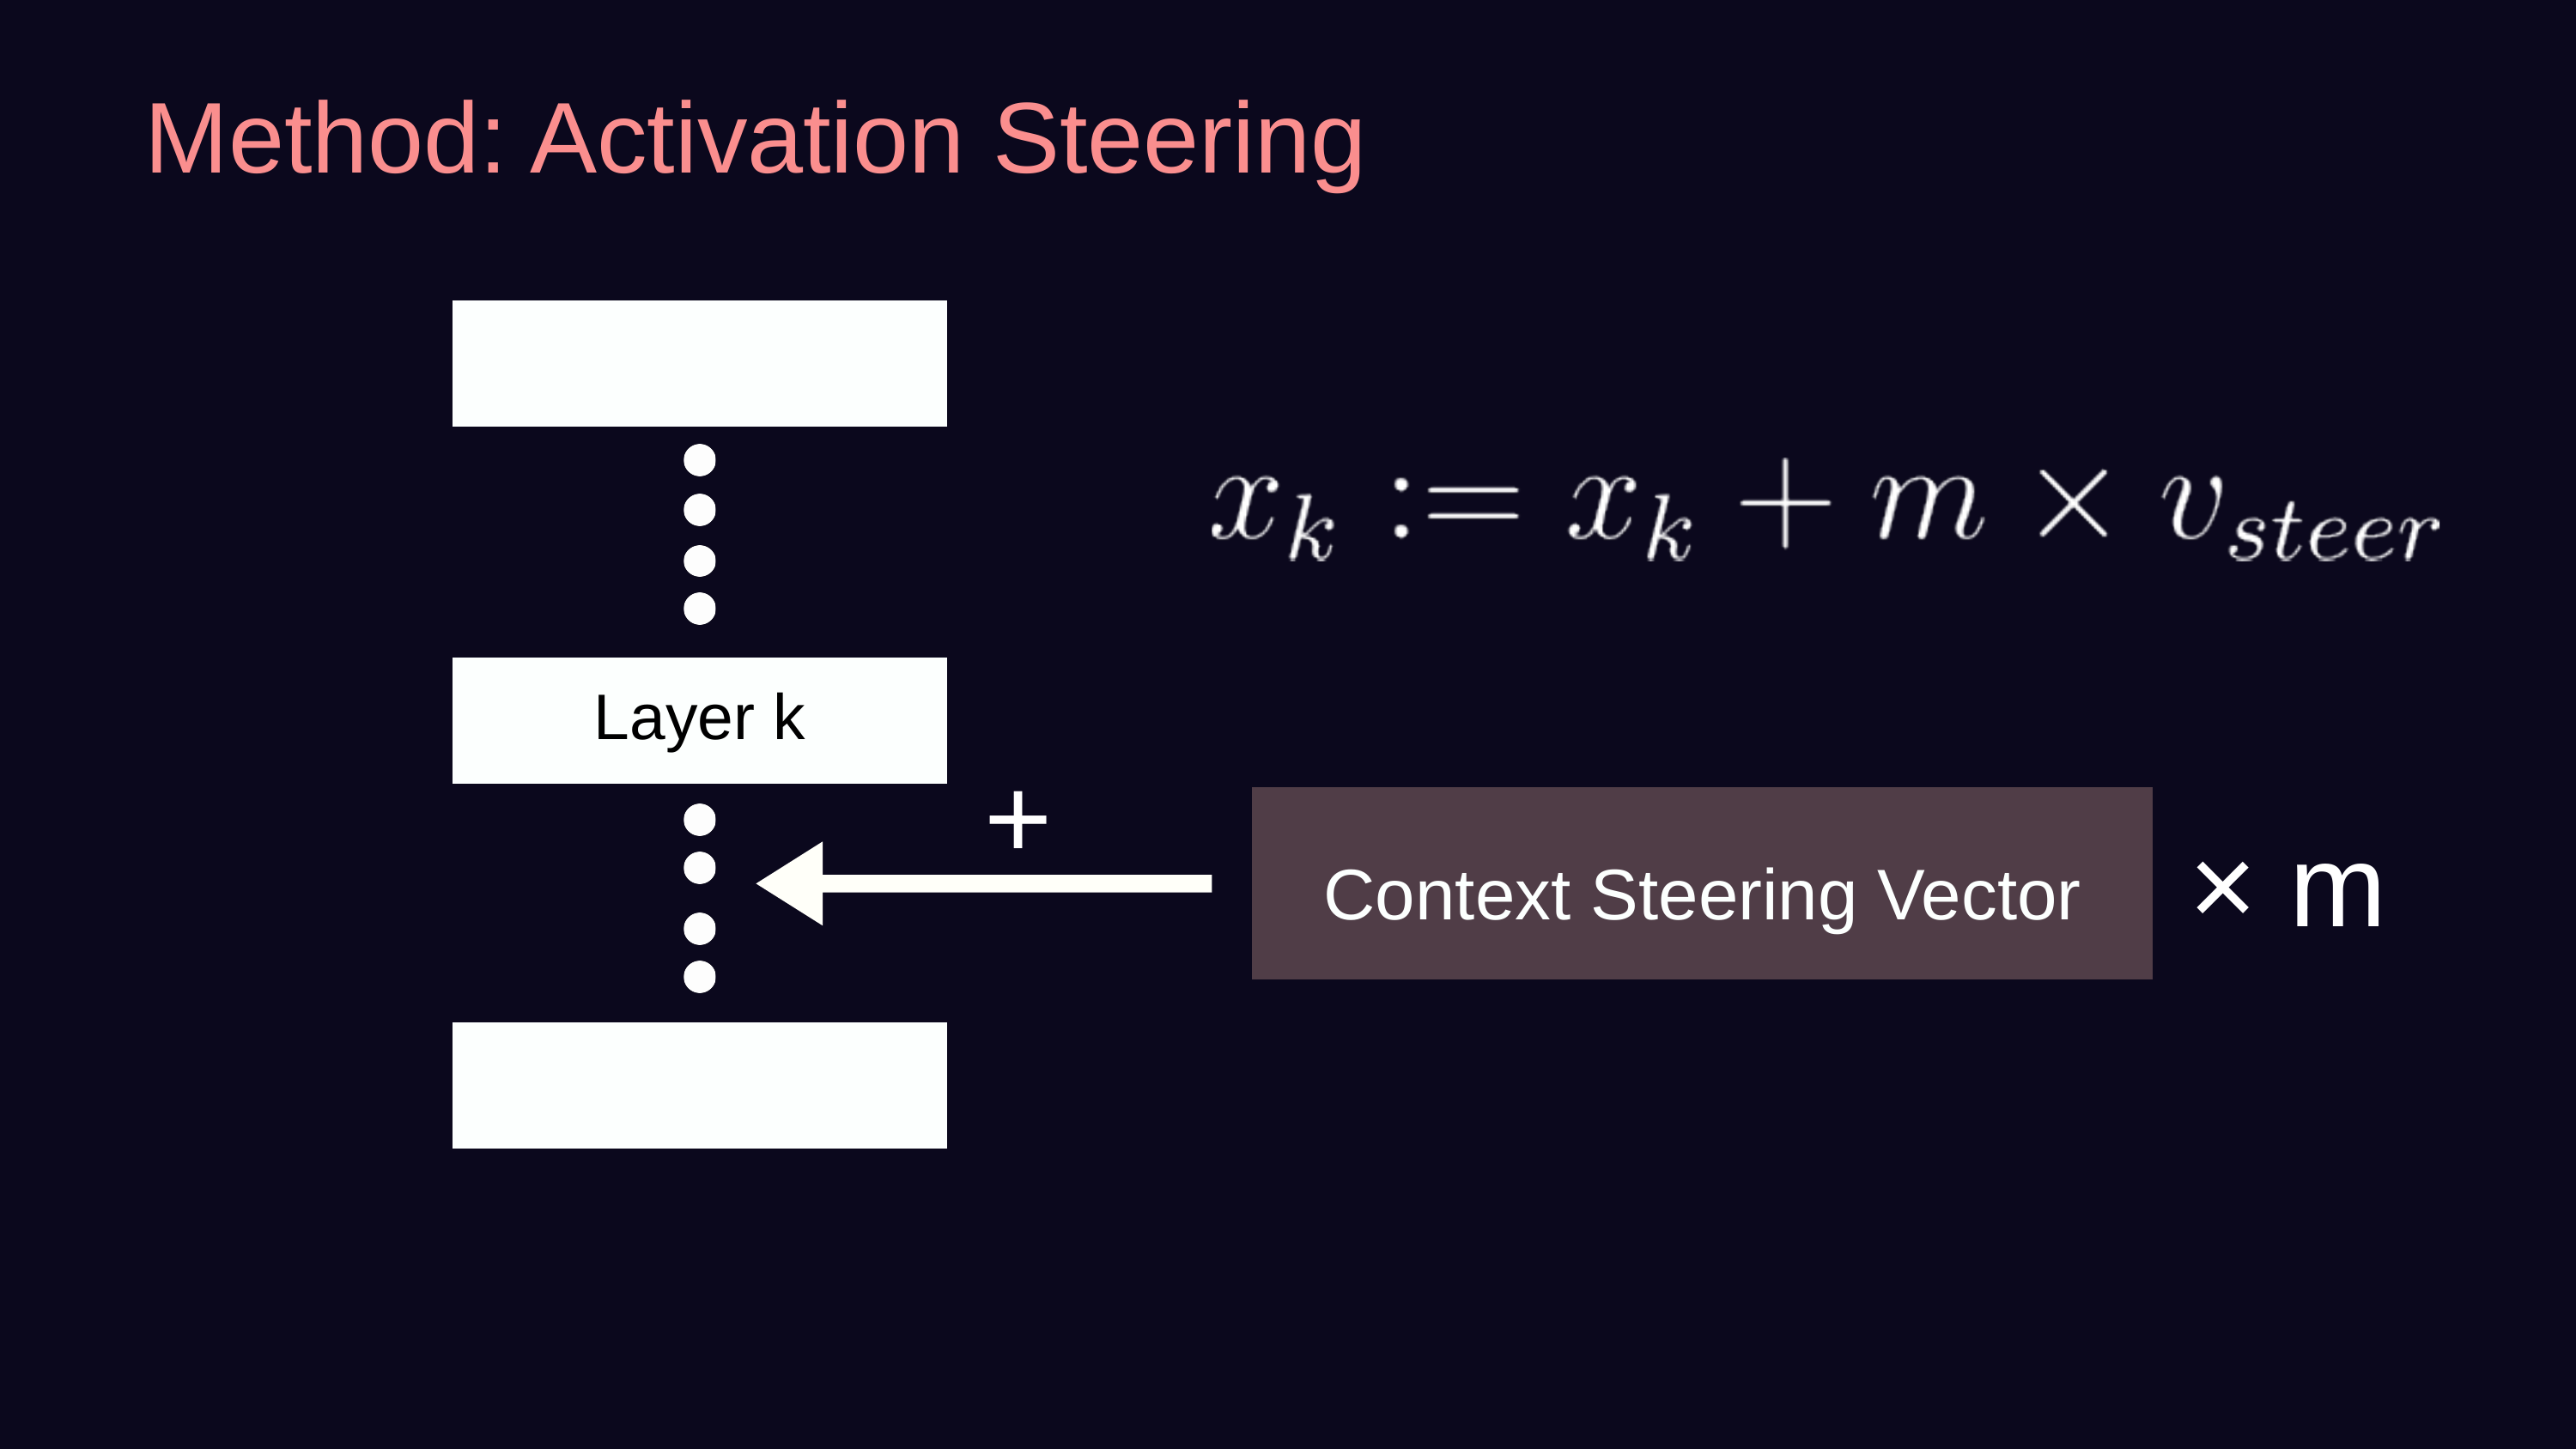

Method: Activation Steering

Layer k
+

Context Steering Vector
× m